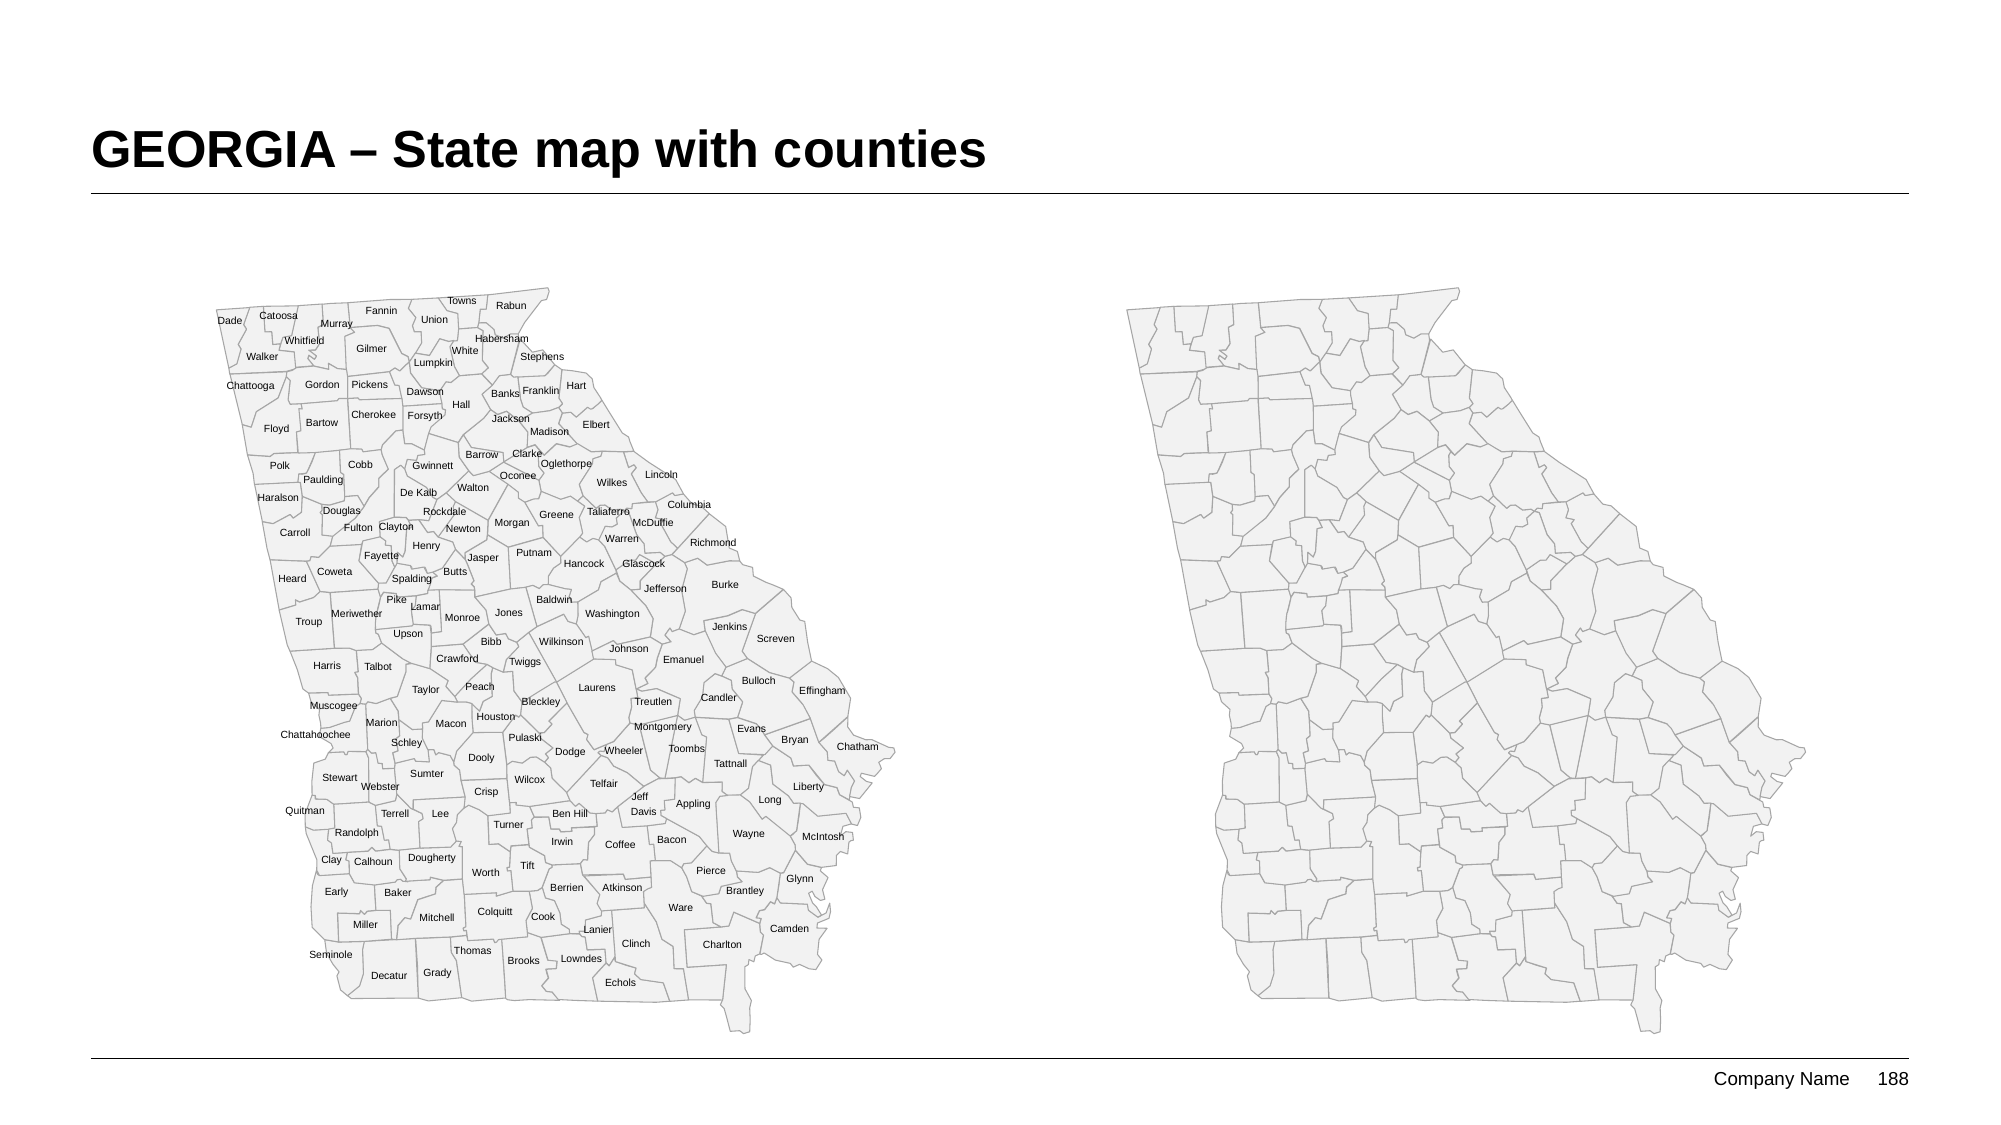

# GEORGIA – State map with counties

Towns
Rabun
Fannin
Catoosa
Union
Dade
Murray
Habersham
Whitfield
Gilmer
White
Walker
Stephens
Lumpkin
Gordon
Pickens
Chattooga
Hart
Franklin
Dawson
Banks
Hall
Cherokee
Forsyth
Jackson
Bartow
Elbert
Floyd
Madison
Clarke
Barrow
Oglethorpe
Cobb
Polk
Gwinnett
Lincoln
Oconee
Paulding
Wilkes
Walton
De Kalb
Haralson
Columbia
Douglas
Rockdale
Taliaferro
Greene
Morgan
McDuffie
Clayton
Fulton
Newton
Carroll
Warren
Richmond
Henry
Putnam
Fayette
Jasper
Glascock
Hancock
Coweta
Butts
Heard
Spalding
Burke
Jefferson
Pike
Baldwin
Lamar
Jones
Meriwether
Washington
Monroe
Troup
Jenkins
Upson
Screven
Bibb
Wilkinson
Johnson
Crawford
Emanuel
Twiggs
Harris
Talbot
Bulloch
Peach
Laurens
Taylor
Effingham
Candler
Treutlen
Bleckley
Muscogee
Houston
Marion
Macon
Montgomery
Evans
Chattahoochee
Pulaski
Bryan
Schley
Chatham
Toombs
Wheeler
Dodge
Dooly
Tattnall
Sumter
Stewart
Wilcox
Telfair
Webster
Liberty
Crisp
Jeff
Long
Appling
Quitman
Davis
Terrell
Lee
Ben Hill
Turner
Randolph
Wayne
McIntosh
Bacon
Irwin
Coffee
Dougherty
Clay
Calhoun
Tift
Pierce
Worth
Glynn
Berrien
Atkinson
Brantley
Early
Baker
Ware
Colquitt
Cook
Mitchell
Miller
Camden
Lanier
Clinch
Charlton
Thomas
Seminole
Lowndes
Brooks
Grady
Decatur
Echols